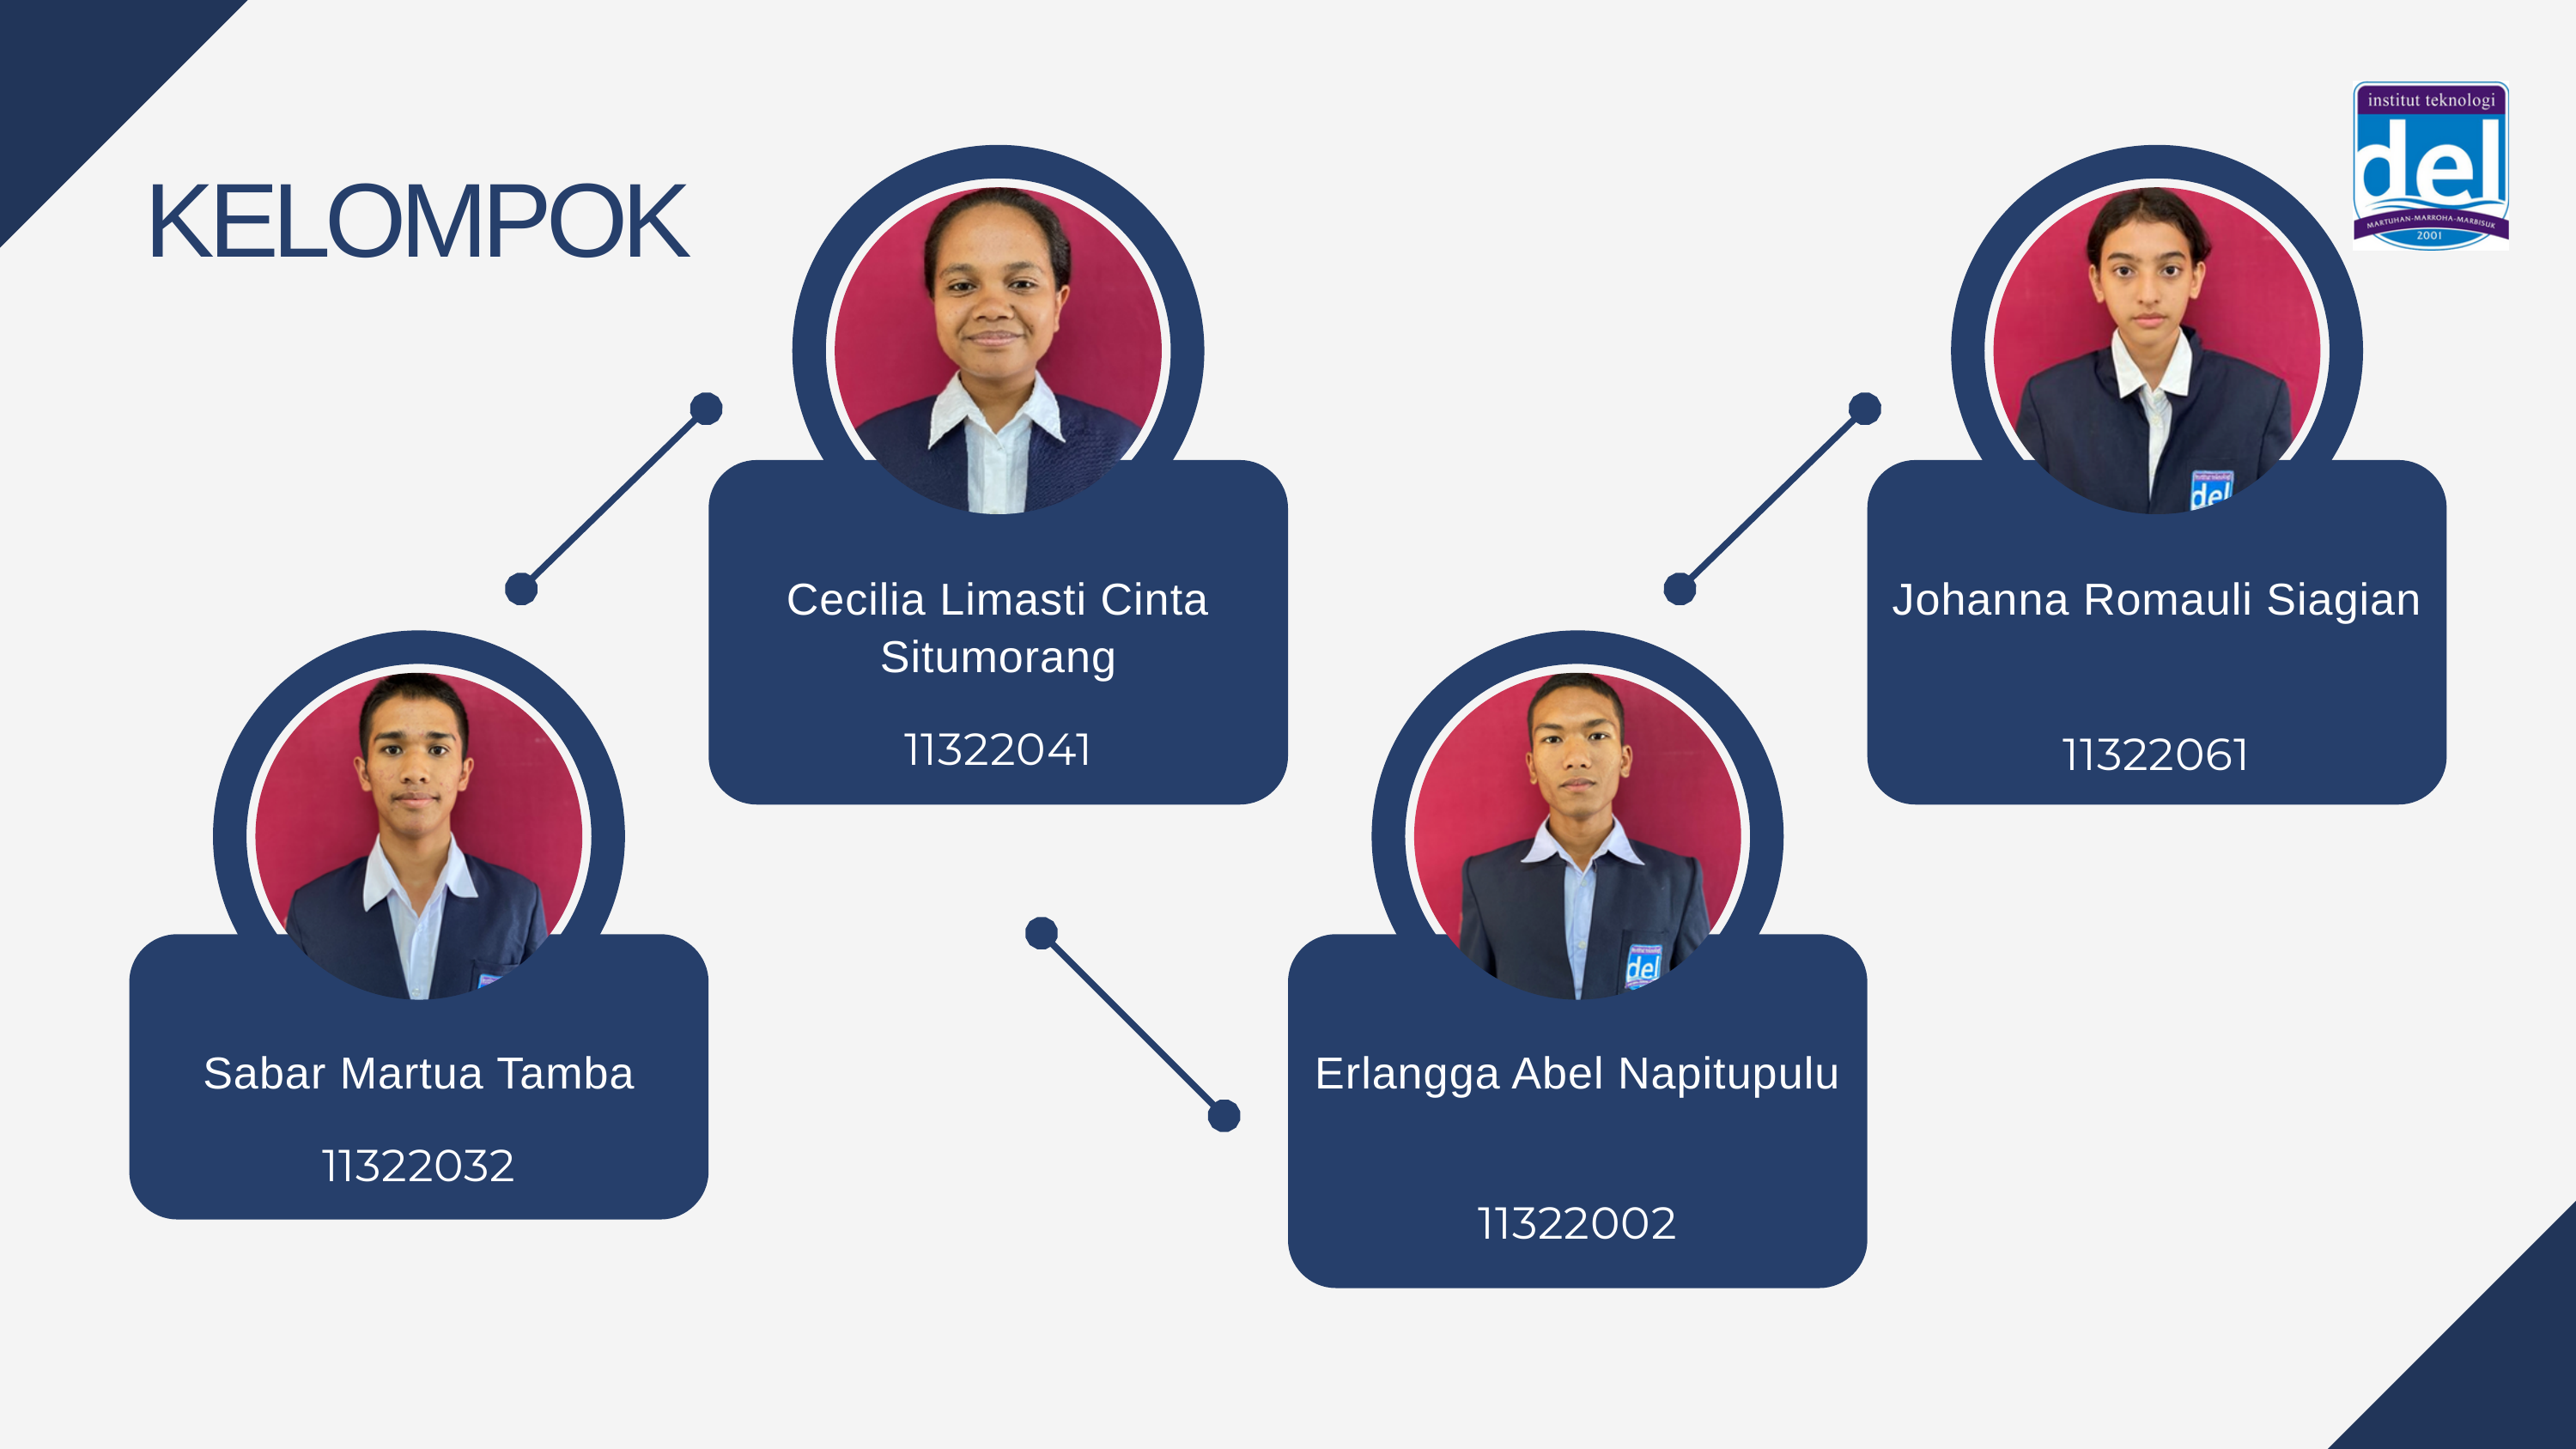

KELOMPOK

Cecilia Limasti Cinta Situmorang
Johanna Romauli Siagian

11322041
11322061

Sabar Martua Tamba
Erlangga Abel Napitupulu
11322032
11322002